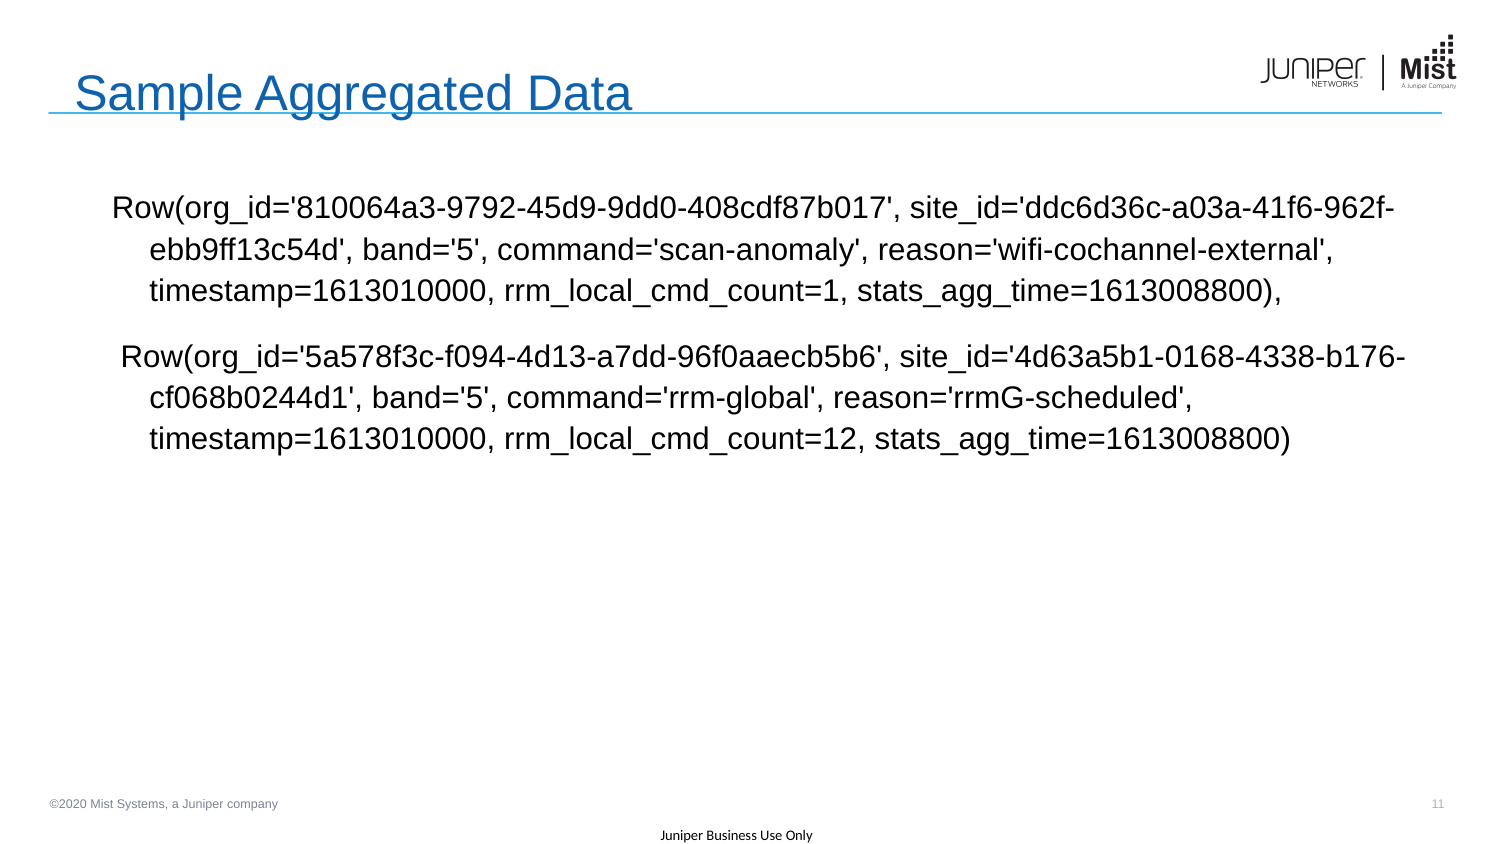

# Sample Aggregated Data
Row(org_id='810064a3-9792-45d9-9dd0-408cdf87b017', site_id='ddc6d36c-a03a-41f6-962f-ebb9ff13c54d', band='5', command='scan-anomaly', reason='wifi-cochannel-external', timestamp=1613010000, rrm_local_cmd_count=1, stats_agg_time=1613008800),
 Row(org_id='5a578f3c-f094-4d13-a7dd-96f0aaecb5b6', site_id='4d63a5b1-0168-4338-b176-cf068b0244d1', band='5', command='rrm-global', reason='rrmG-scheduled', timestamp=1613010000, rrm_local_cmd_count=12, stats_agg_time=1613008800)